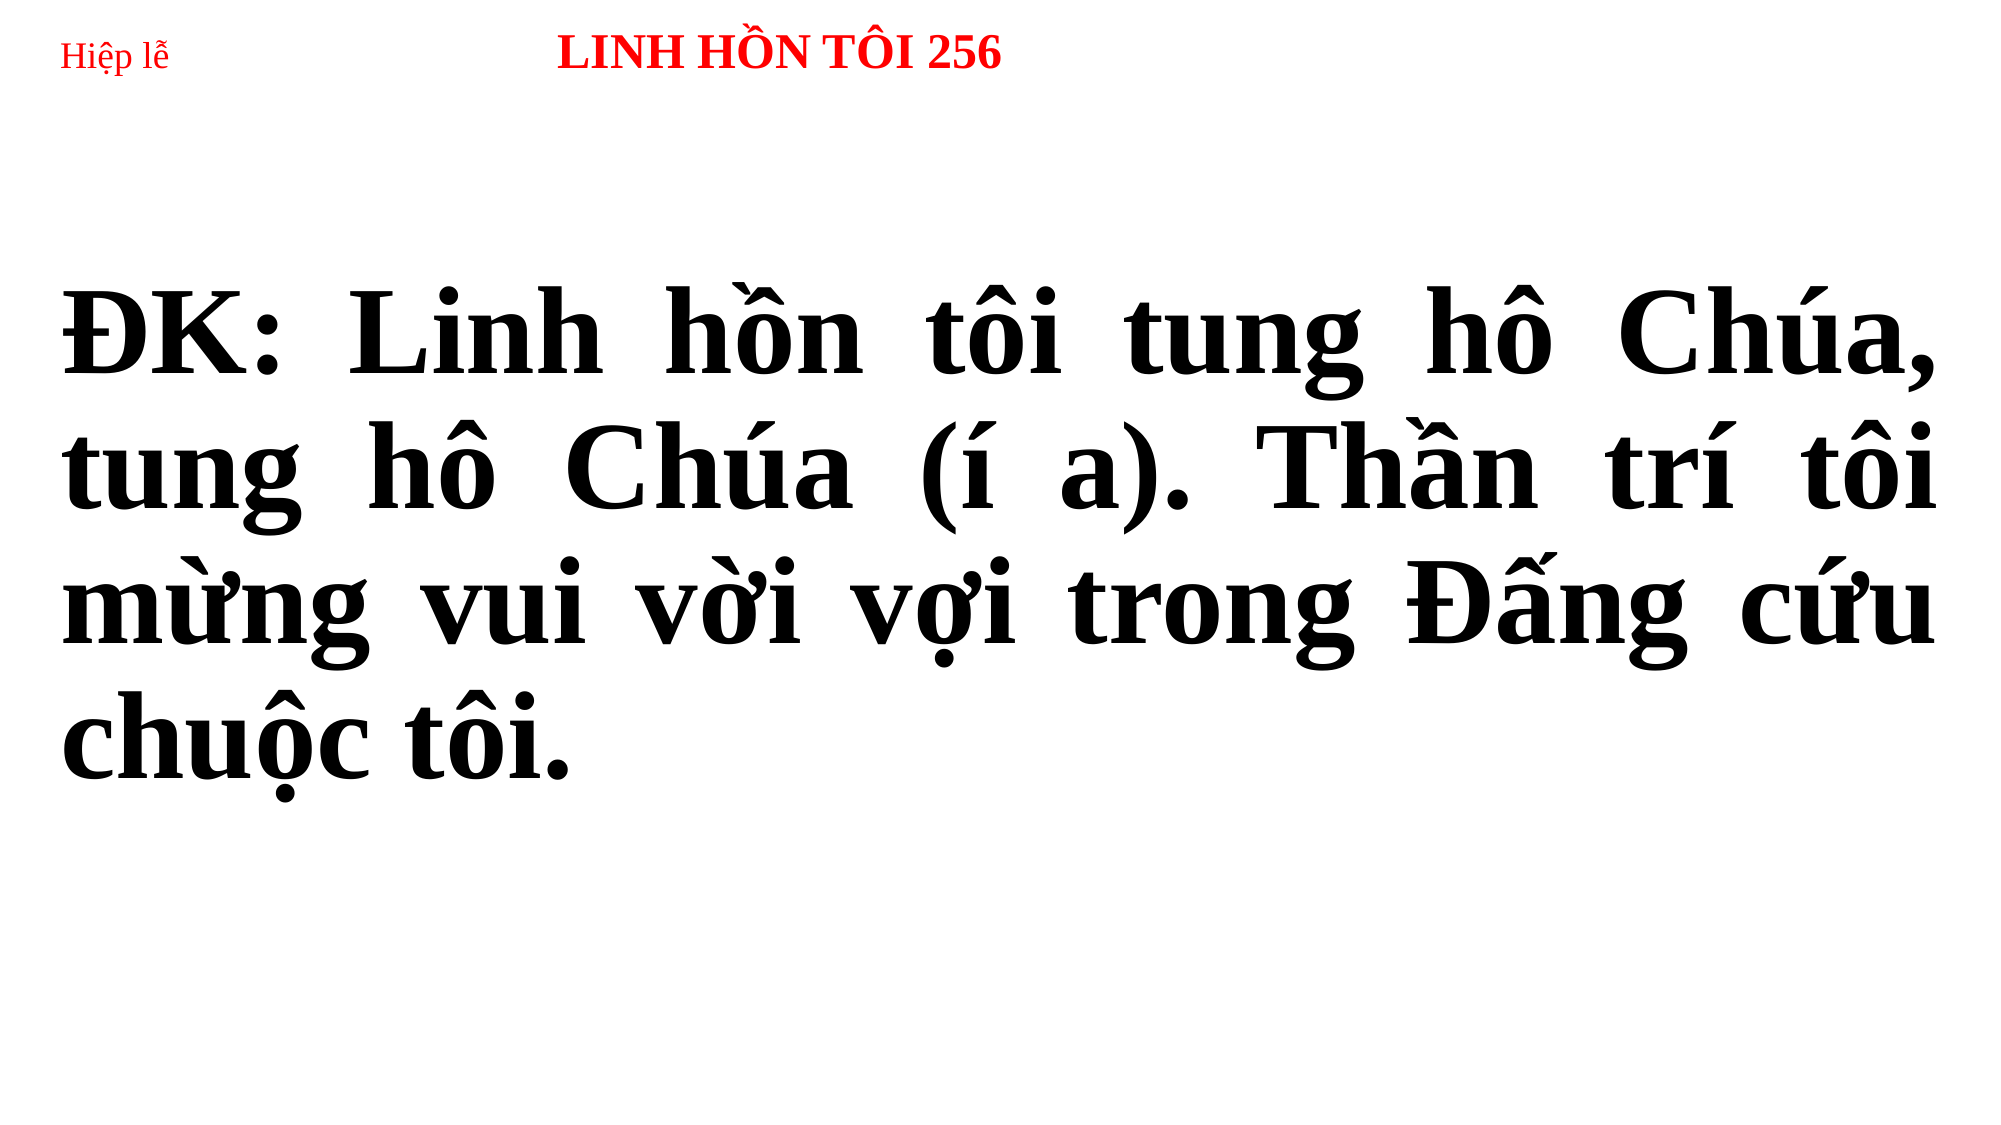

# Hiệp lễ                        	     LINH HỒN TÔI 256
ĐK: Linh hồn tôi tung hô Chúa, tung hô Chúa (í a). Thần trí tôi mừng vui vời vợi trong Đấng cứu chuộc tôi.